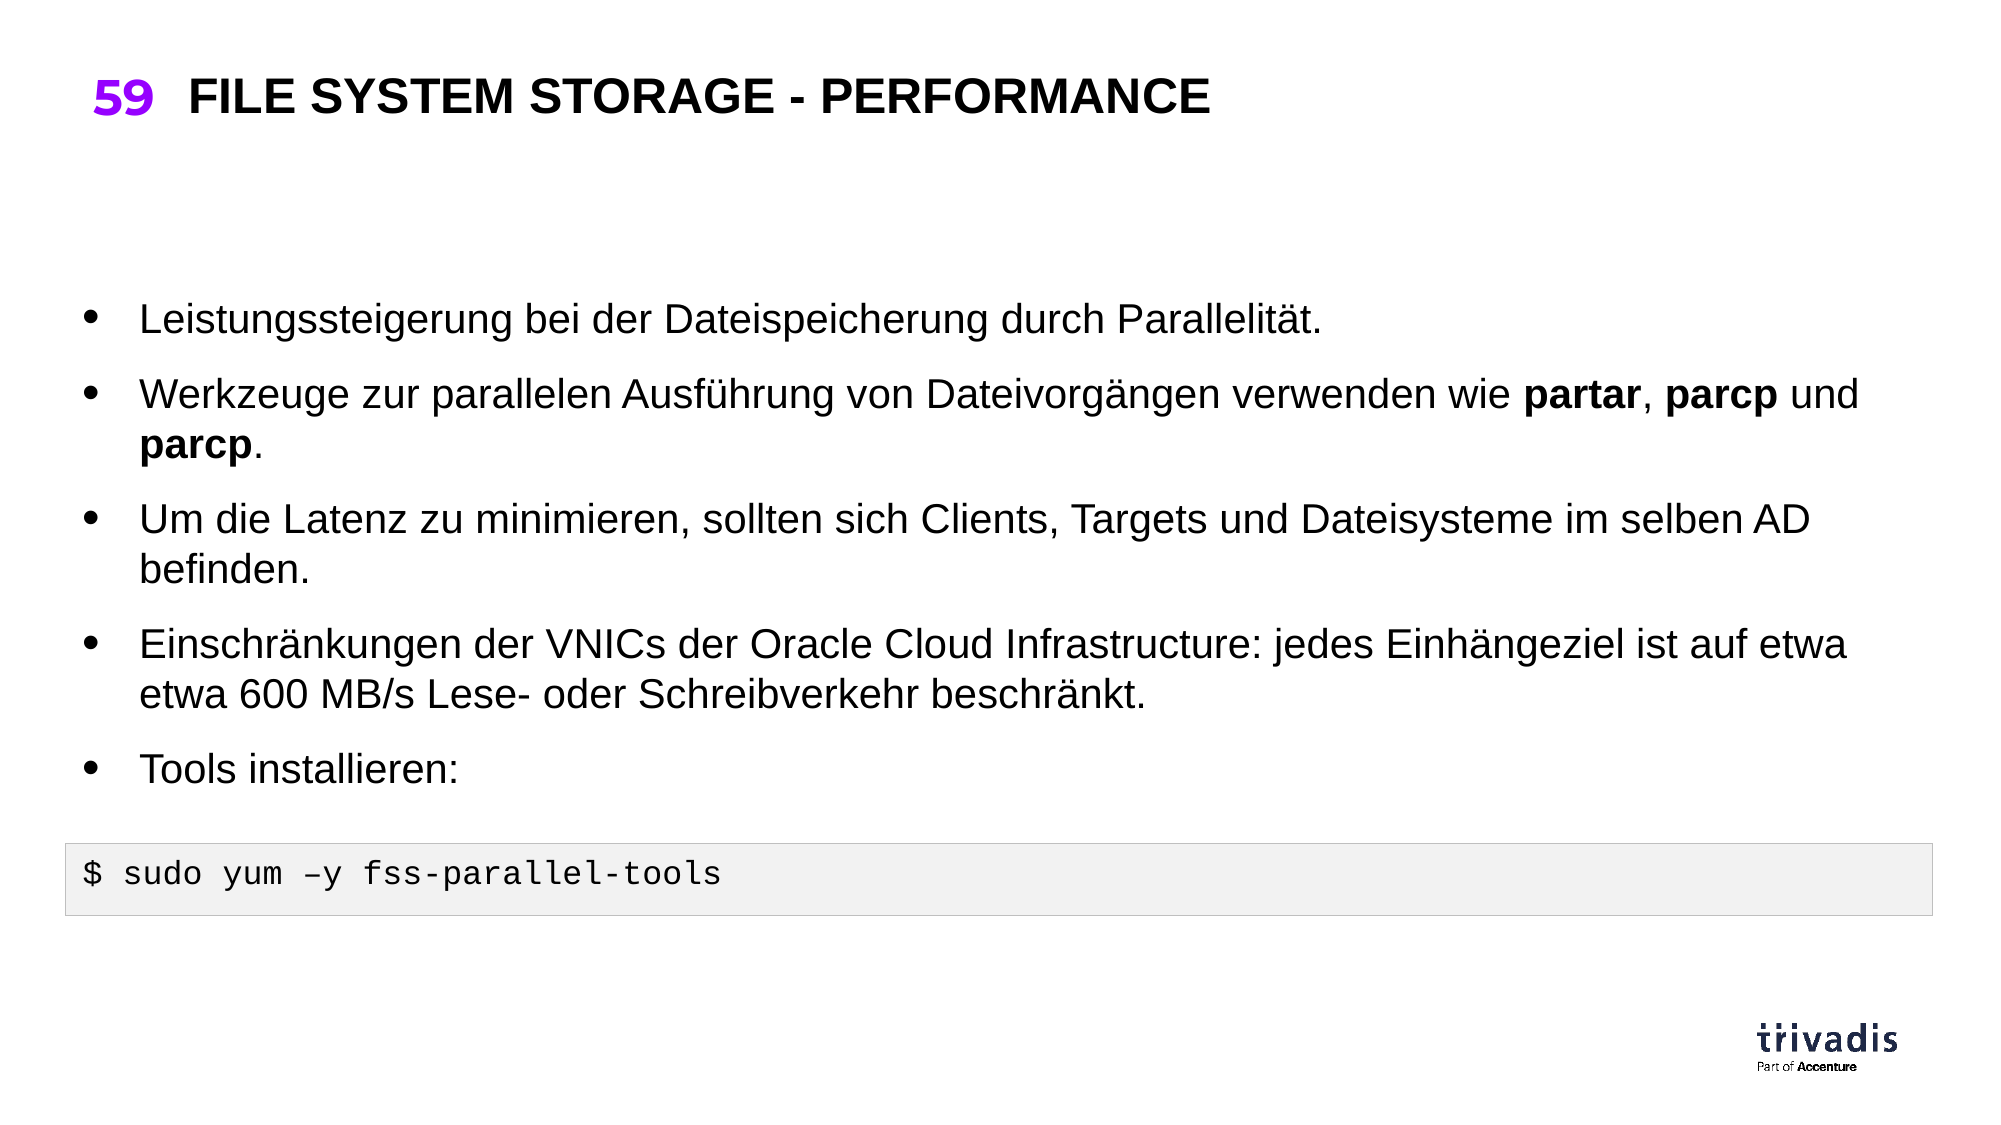

# File system storage - performance
Leistungssteigerung bei der Dateispeicherung durch Parallelität.
Werkzeuge zur parallelen Ausführung von Dateivorgängen verwenden wie partar, parcp und parcp.
Um die Latenz zu minimieren, sollten sich Clients, Targets und Dateisysteme im selben AD befinden.
Einschränkungen der VNICs der Oracle Cloud Infrastructure: jedes Einhängeziel ist auf etwa etwa 600 MB/s Lese- oder Schreibverkehr beschränkt.
Tools installieren:
$ sudo yum –y fss-parallel-tools​